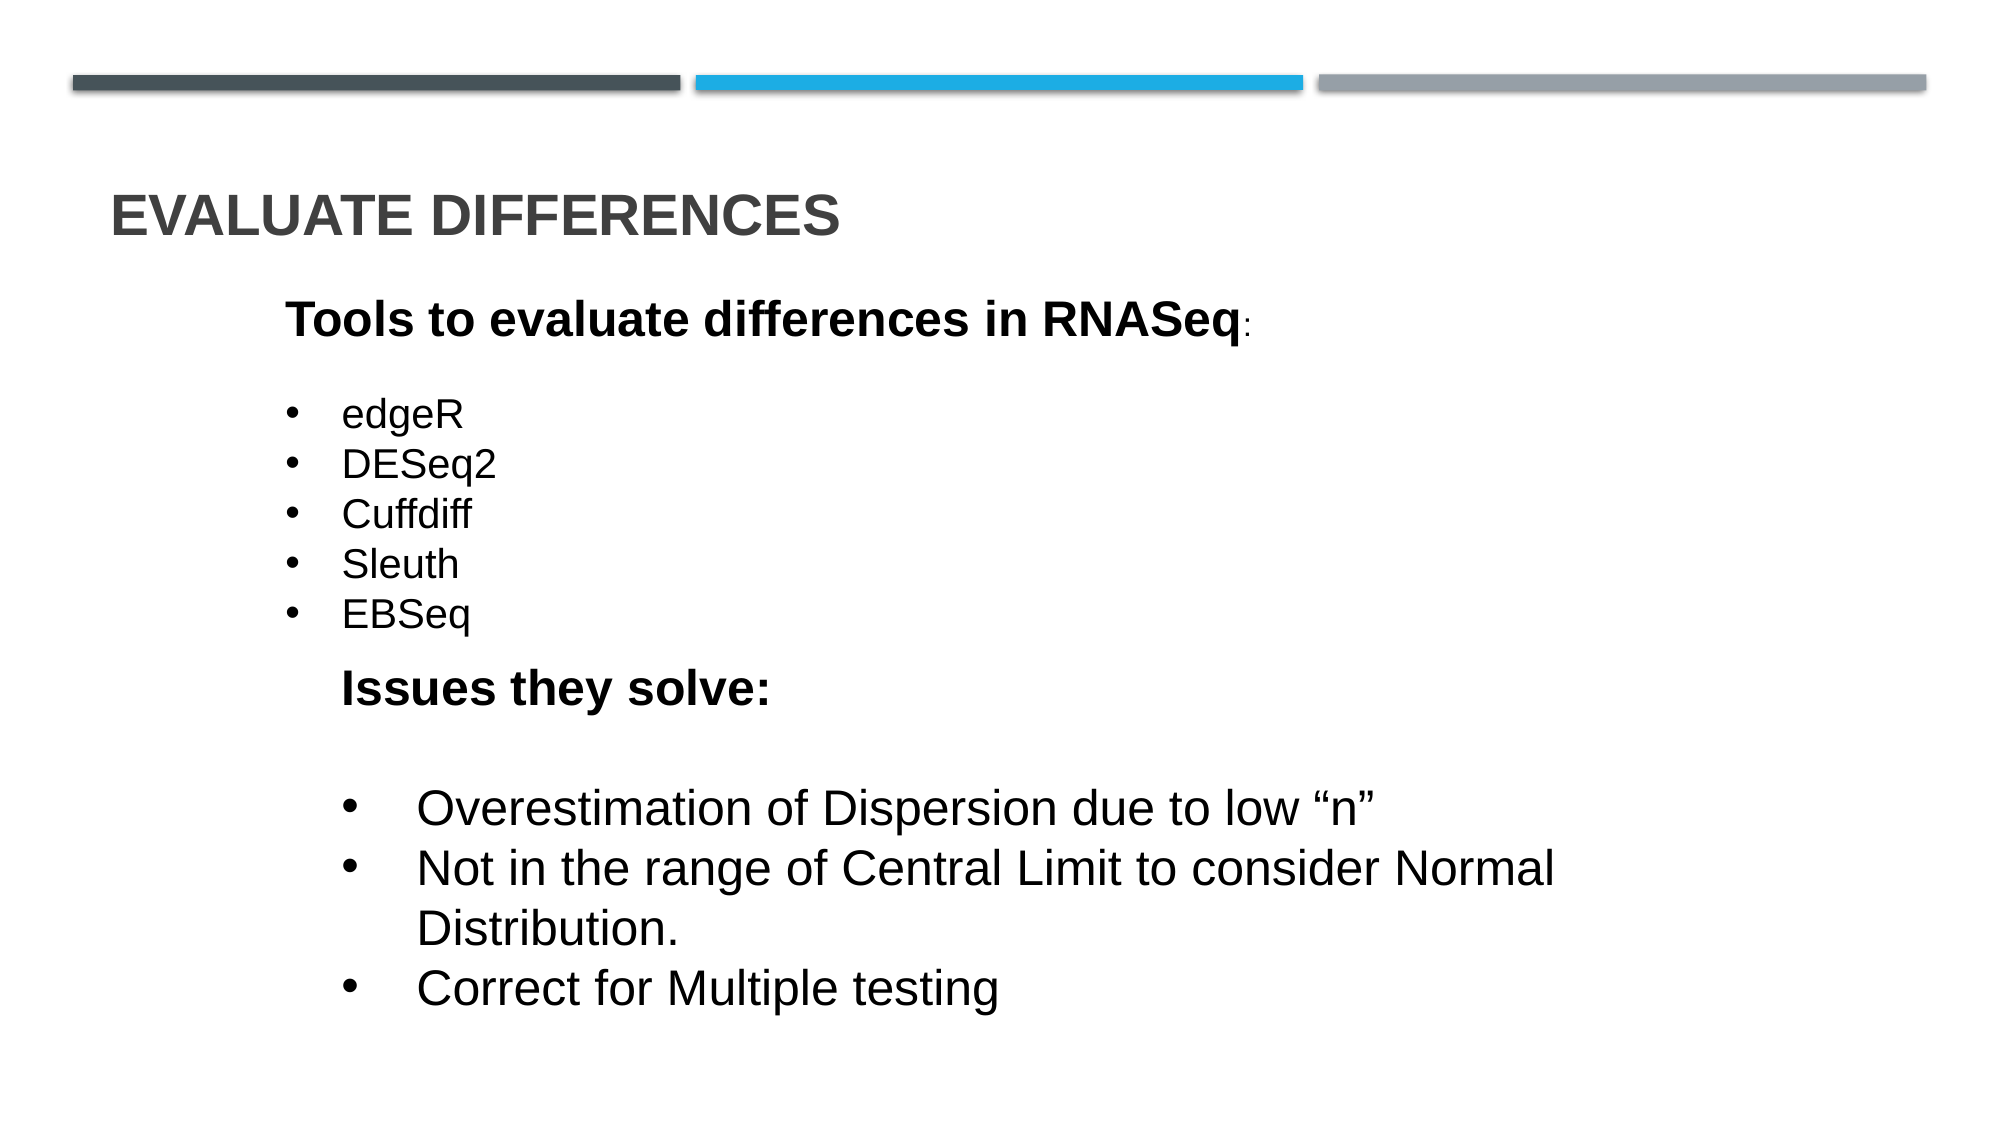

Evaluate differences
Tools to evaluate differences in RNASeq:

edgeR
DESeq2
Cuffdiff
Sleuth
EBSeq
Issues they solve:

Overestimation of Dispersion due to low “n”
Not in the range of Central Limit to consider Normal Distribution.
Correct for Multiple testing